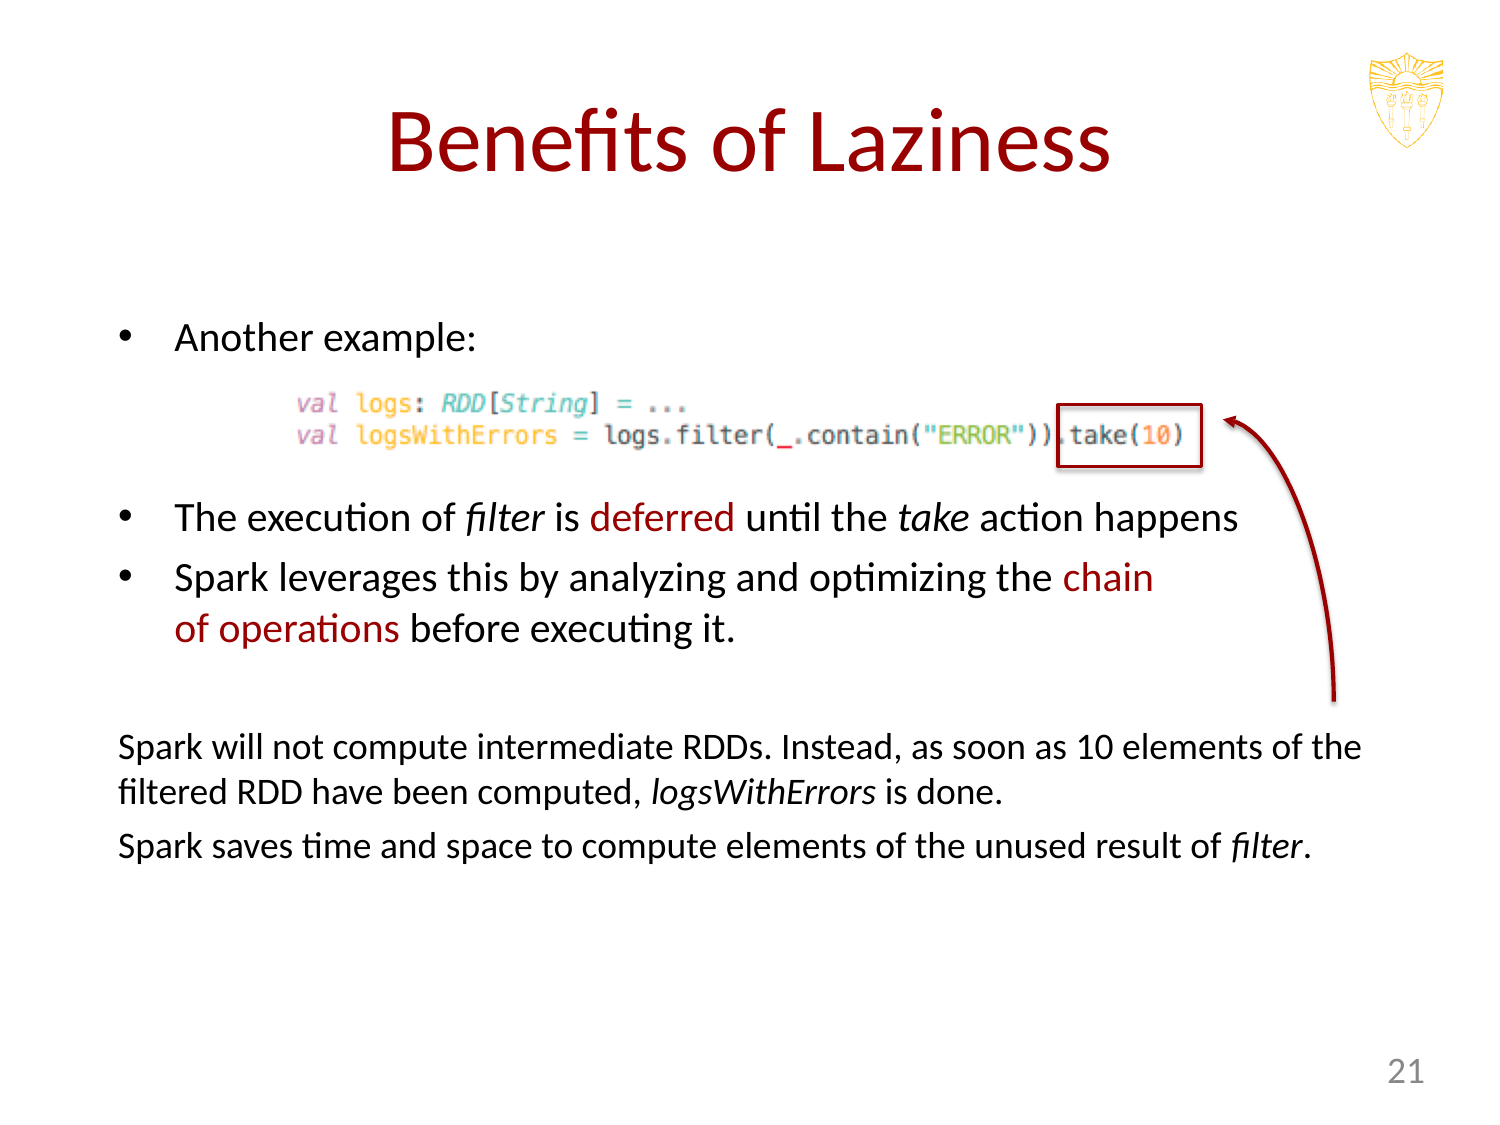

# Benefits of Laziness
Another example:

The execution of filter is deferred until the take action happens
Spark leverages this by analyzing and optimizing the chain of operations before executing it.

Spark will not compute intermediate RDDs. Instead, as soon as 10 elements of the filtered RDD have been computed, logsWithErrors is done.
Spark saves time and space to compute elements of the unused result of filter.
21